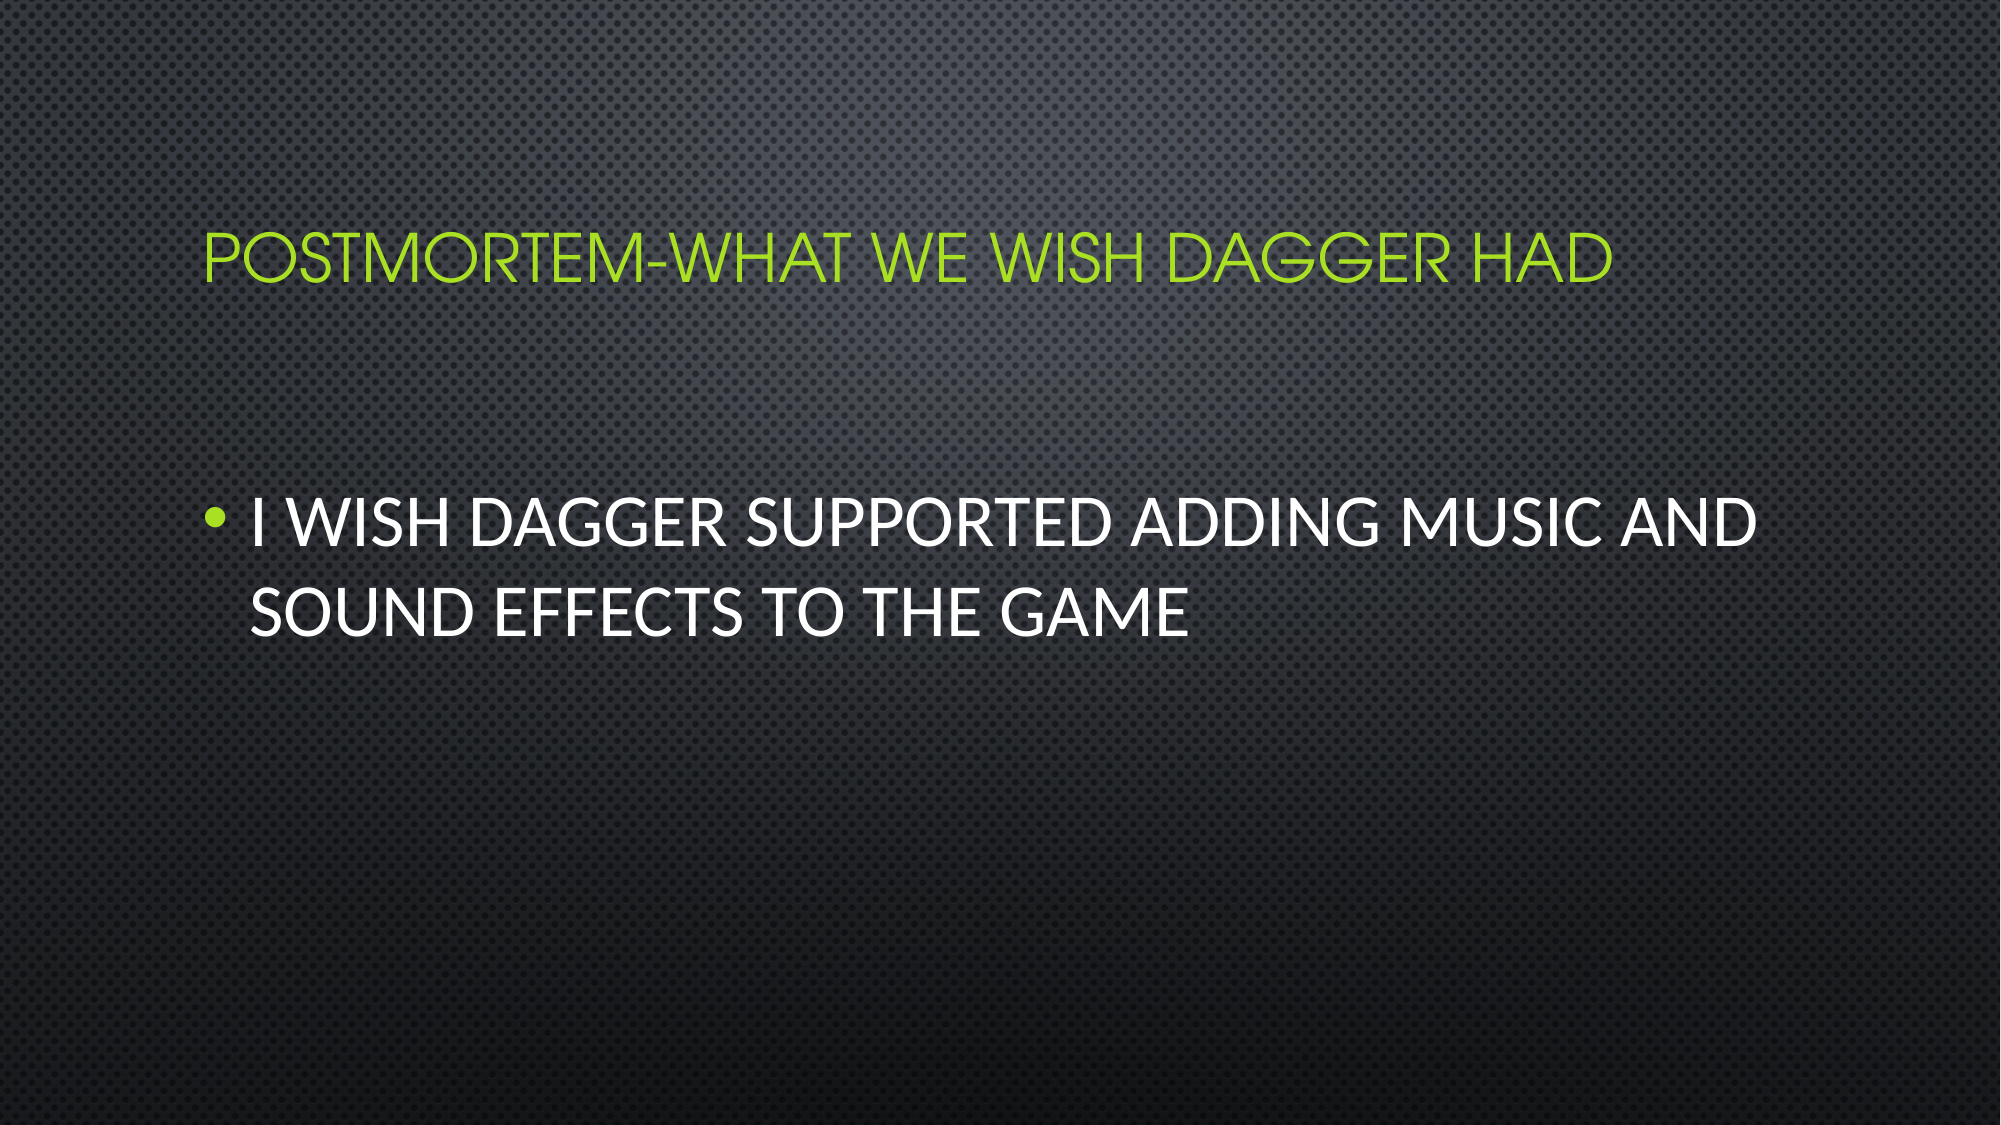

# Postmortem-what we wish Dagger had
I wish dagger supported adding music and sound effects to the game